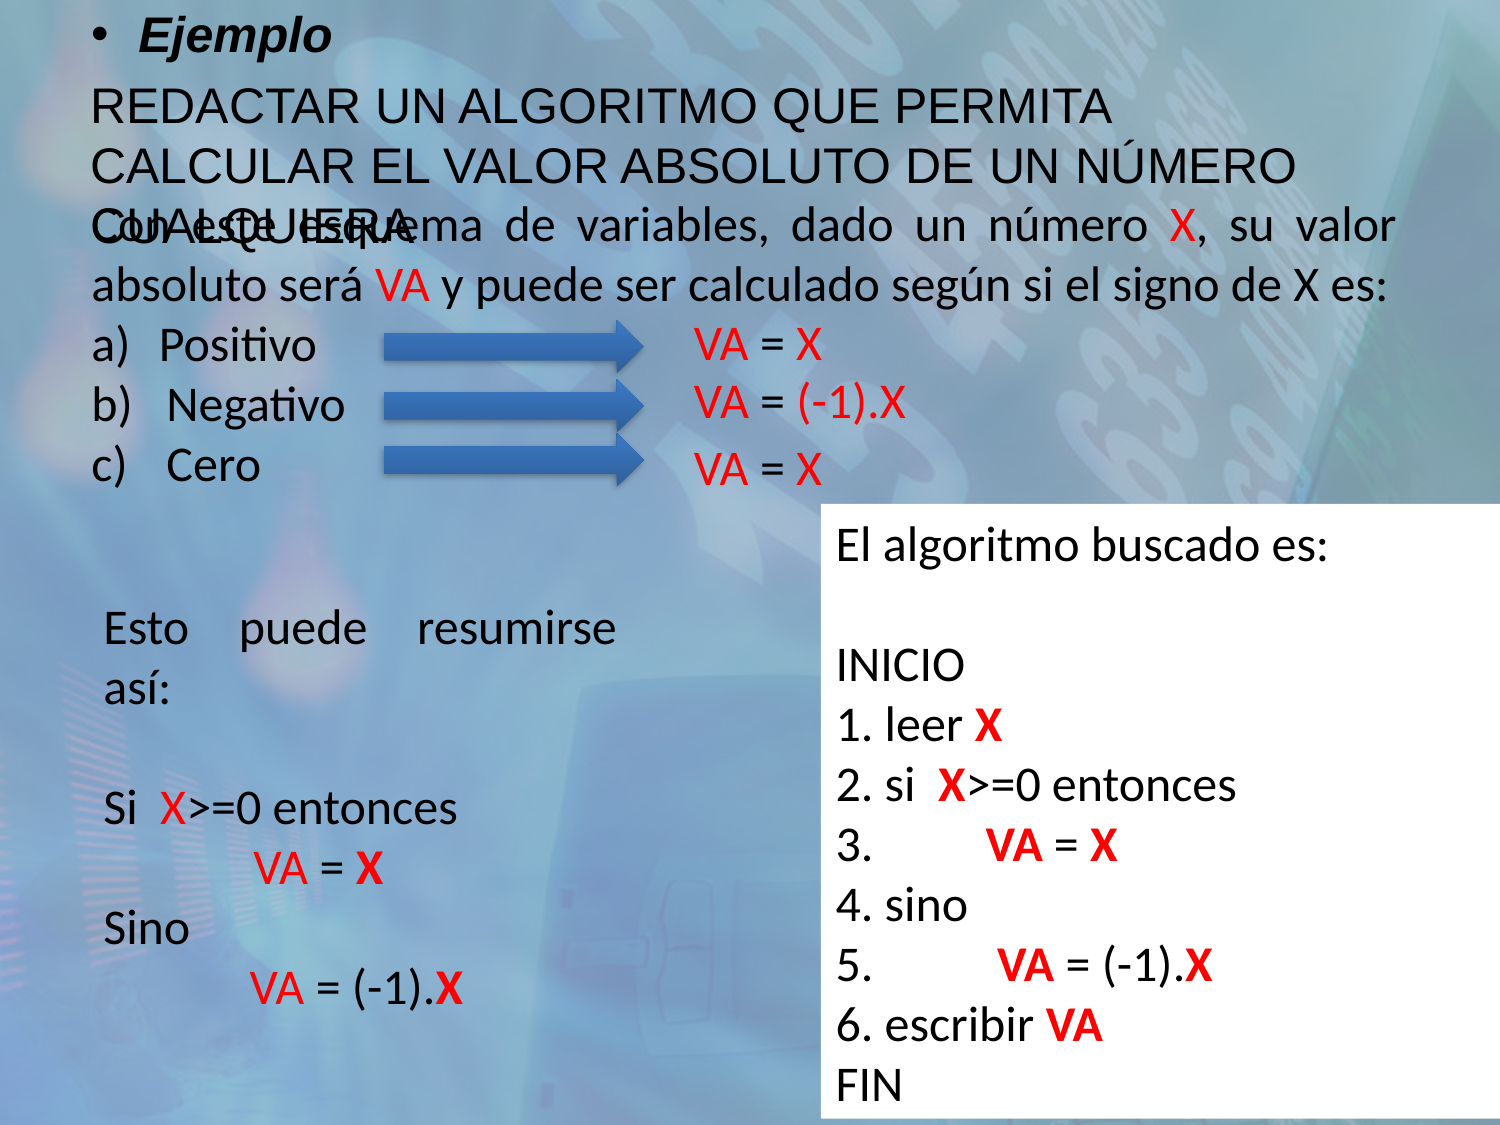

Ejemplo

REDACTAR UN ALGORITMO QUE PERMITA CALCULAR EL VALOR ABSOLUTO DE UN NÚMERO CUALQUIERA
Con este esquema de variables, dado un número X, su valor absoluto será VA y puede ser calculado según si el signo de X es:
 Positivo
Negativo
Cero
VA = X

VA = (-1).X

VA = X

El algoritmo buscado es:

INICIO
1. leer X
2. si  X>=0 entonces
3.	VA = X
4. sino
5.           VA = (-1).X
6. escribir VA
FIN
Esto puede resumirse así:

Si  X>=0 entonces
	VA = X
Sino
             VA = (-1).X